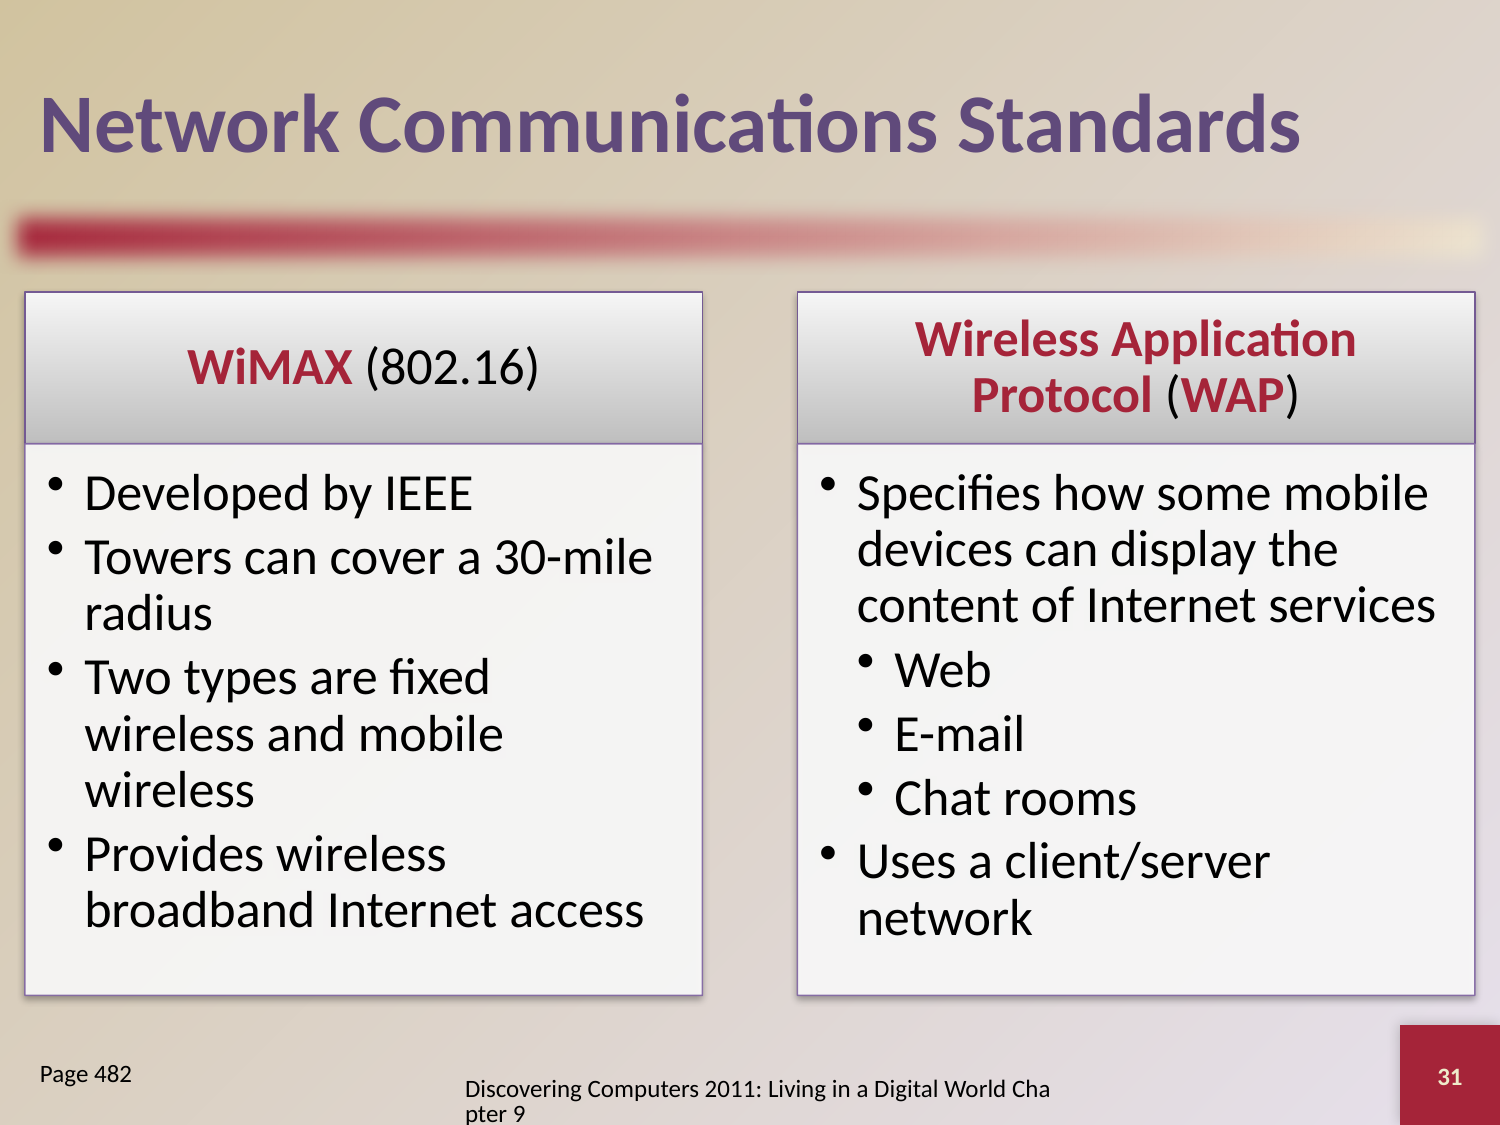

# Network Communications Standards
WiMAX (802.16)
Developed by IEEE
Towers can cover a 30-mile radius
Two types are fixed wireless and mobile wireless
Provides wireless broadband Internet access
Wireless Application Protocol (WAP)
Specifies how some mobile devices can display the content of Internet services
Web
E-mail
Chat rooms
Uses a client/server network
31
Page 482
Discovering Computers 2011: Living in a Digital World Chapter 9